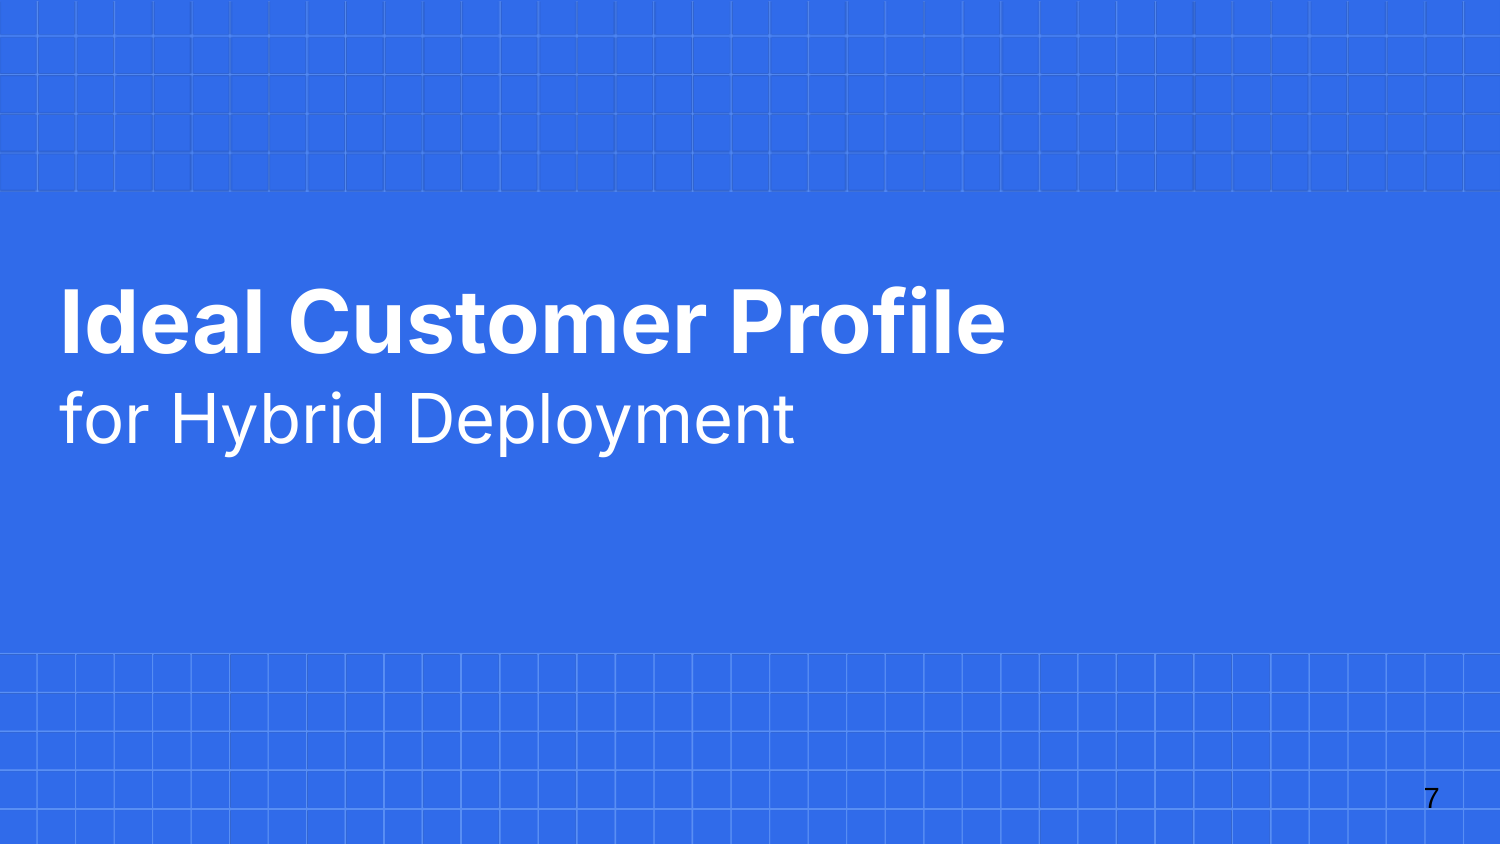

# Ideal Customer Profile
for Hybrid Deployment
7